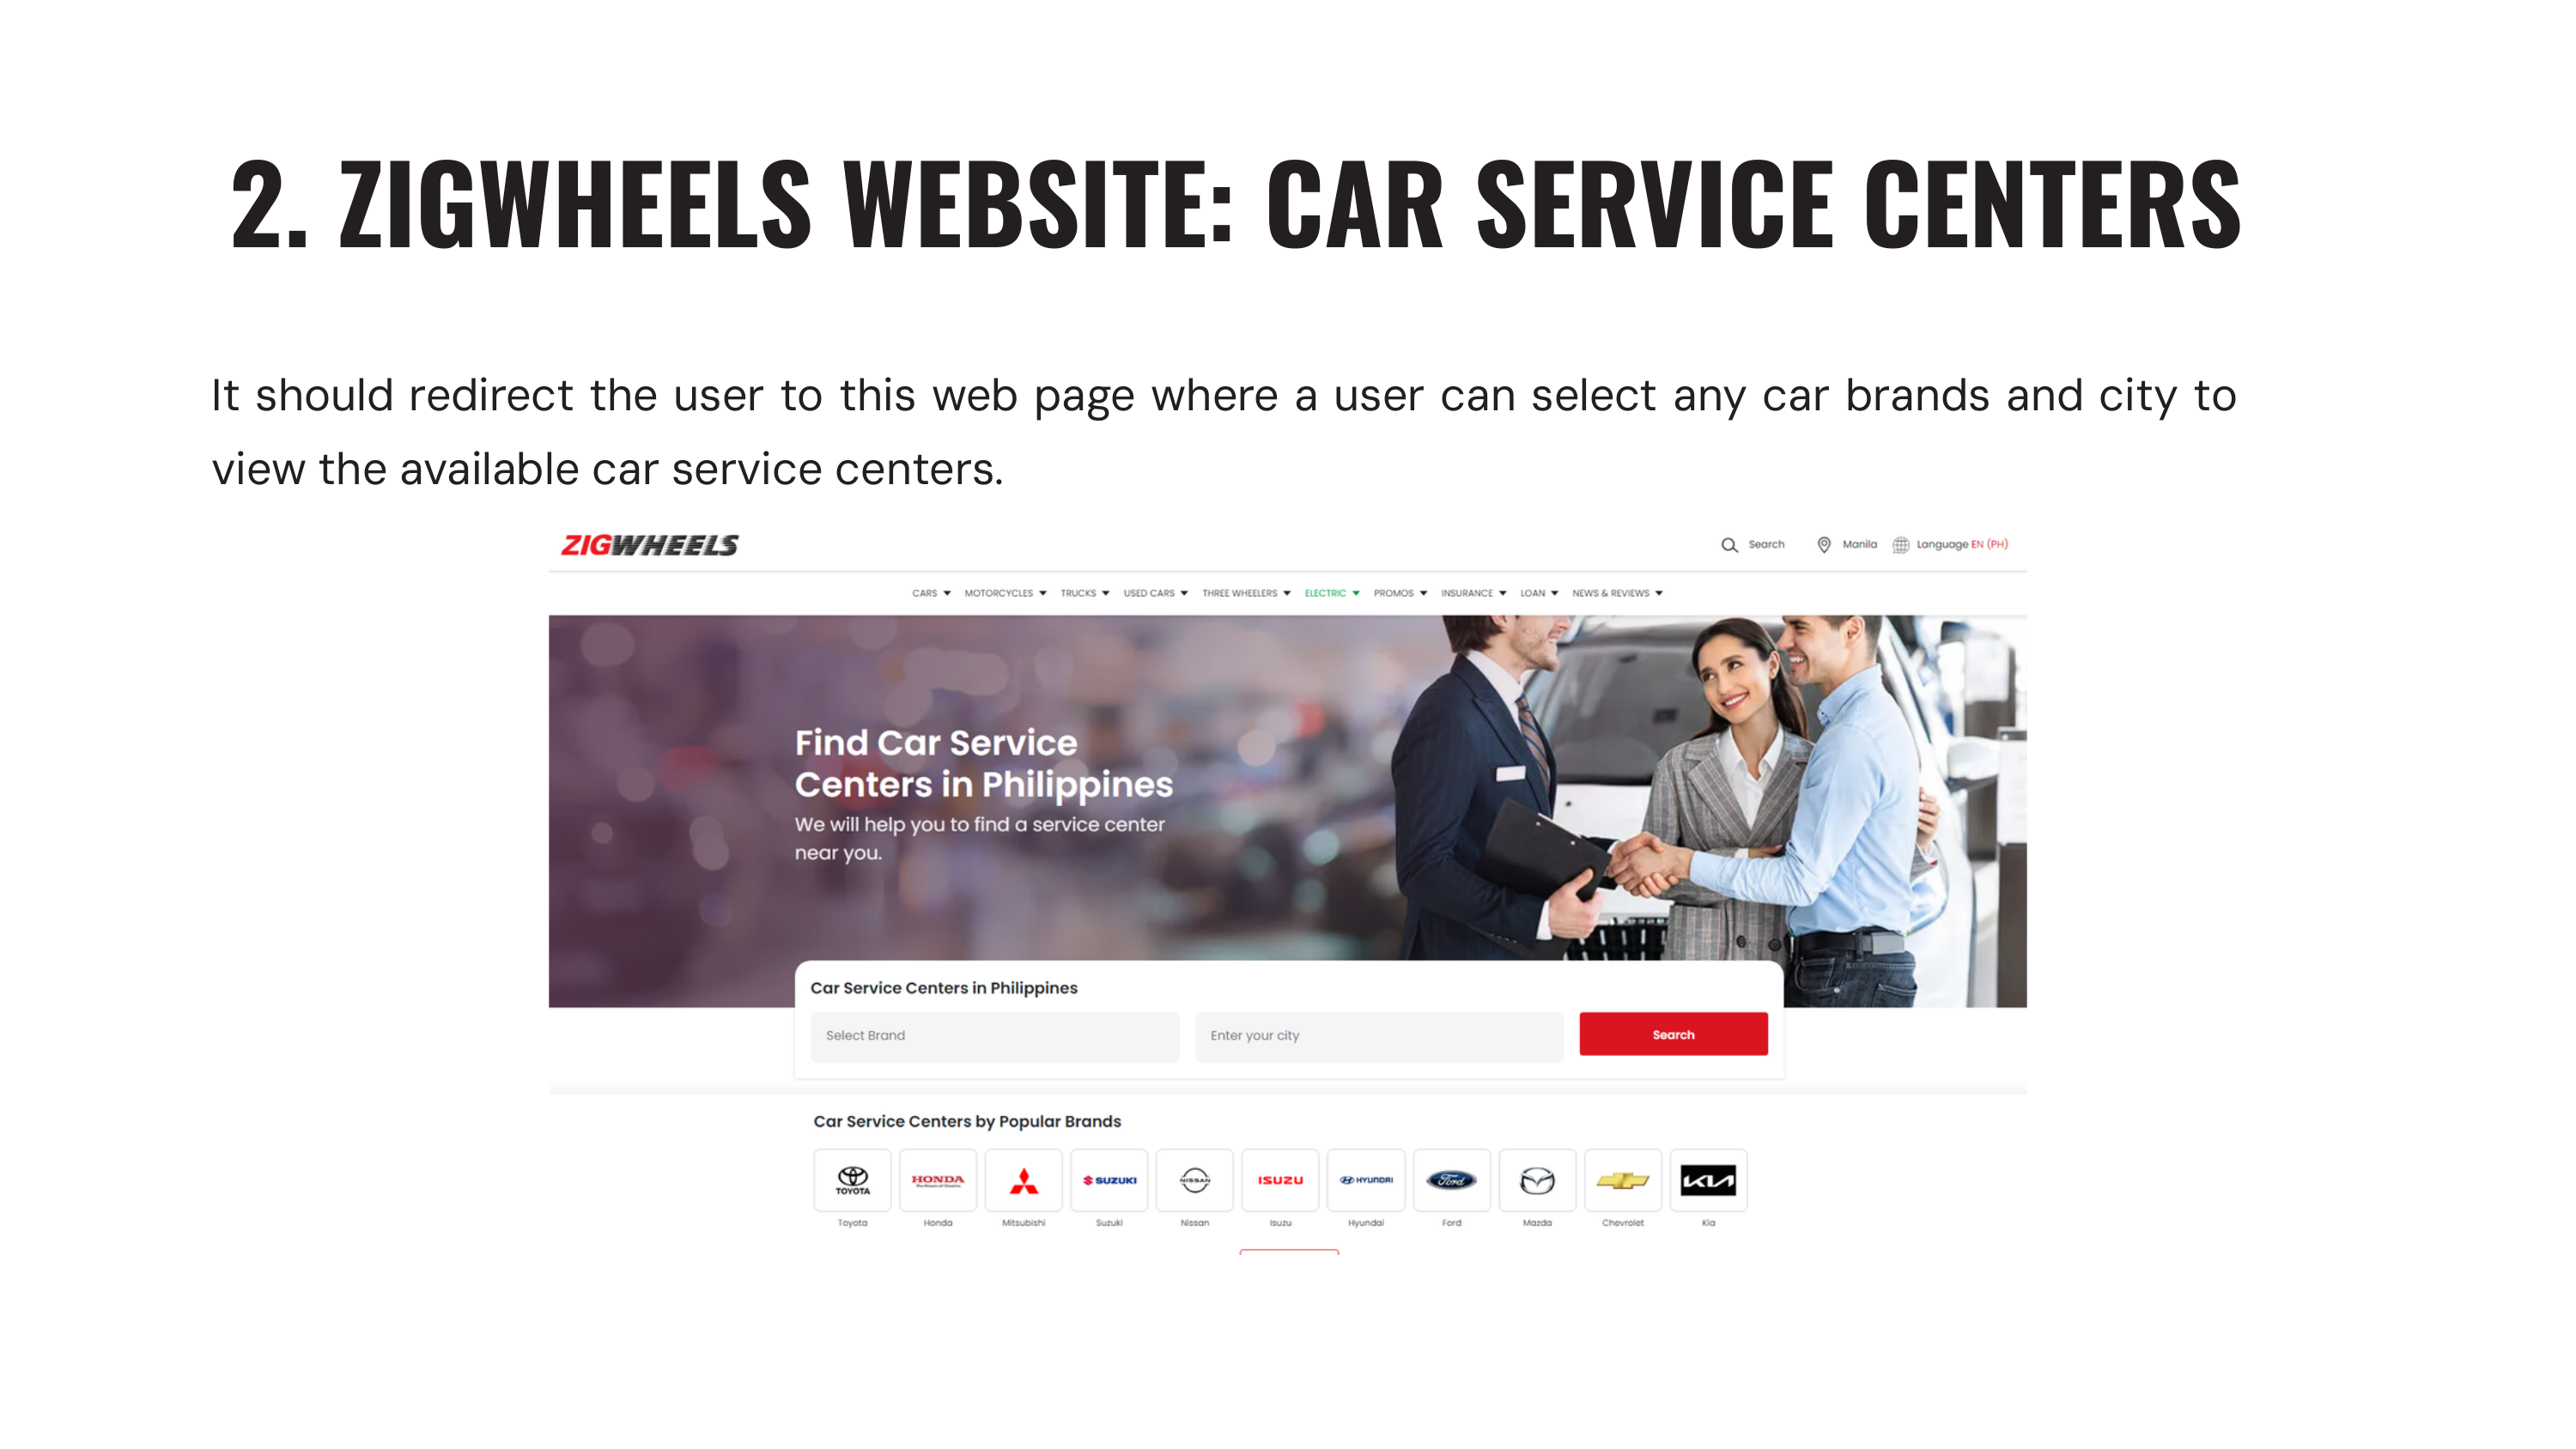

2. ZIGWHEELS WEBSITE: CAR SERVICE CENTERS
It should redirect the user to this web page where a user can select any car brands and city to view the available car service centers.